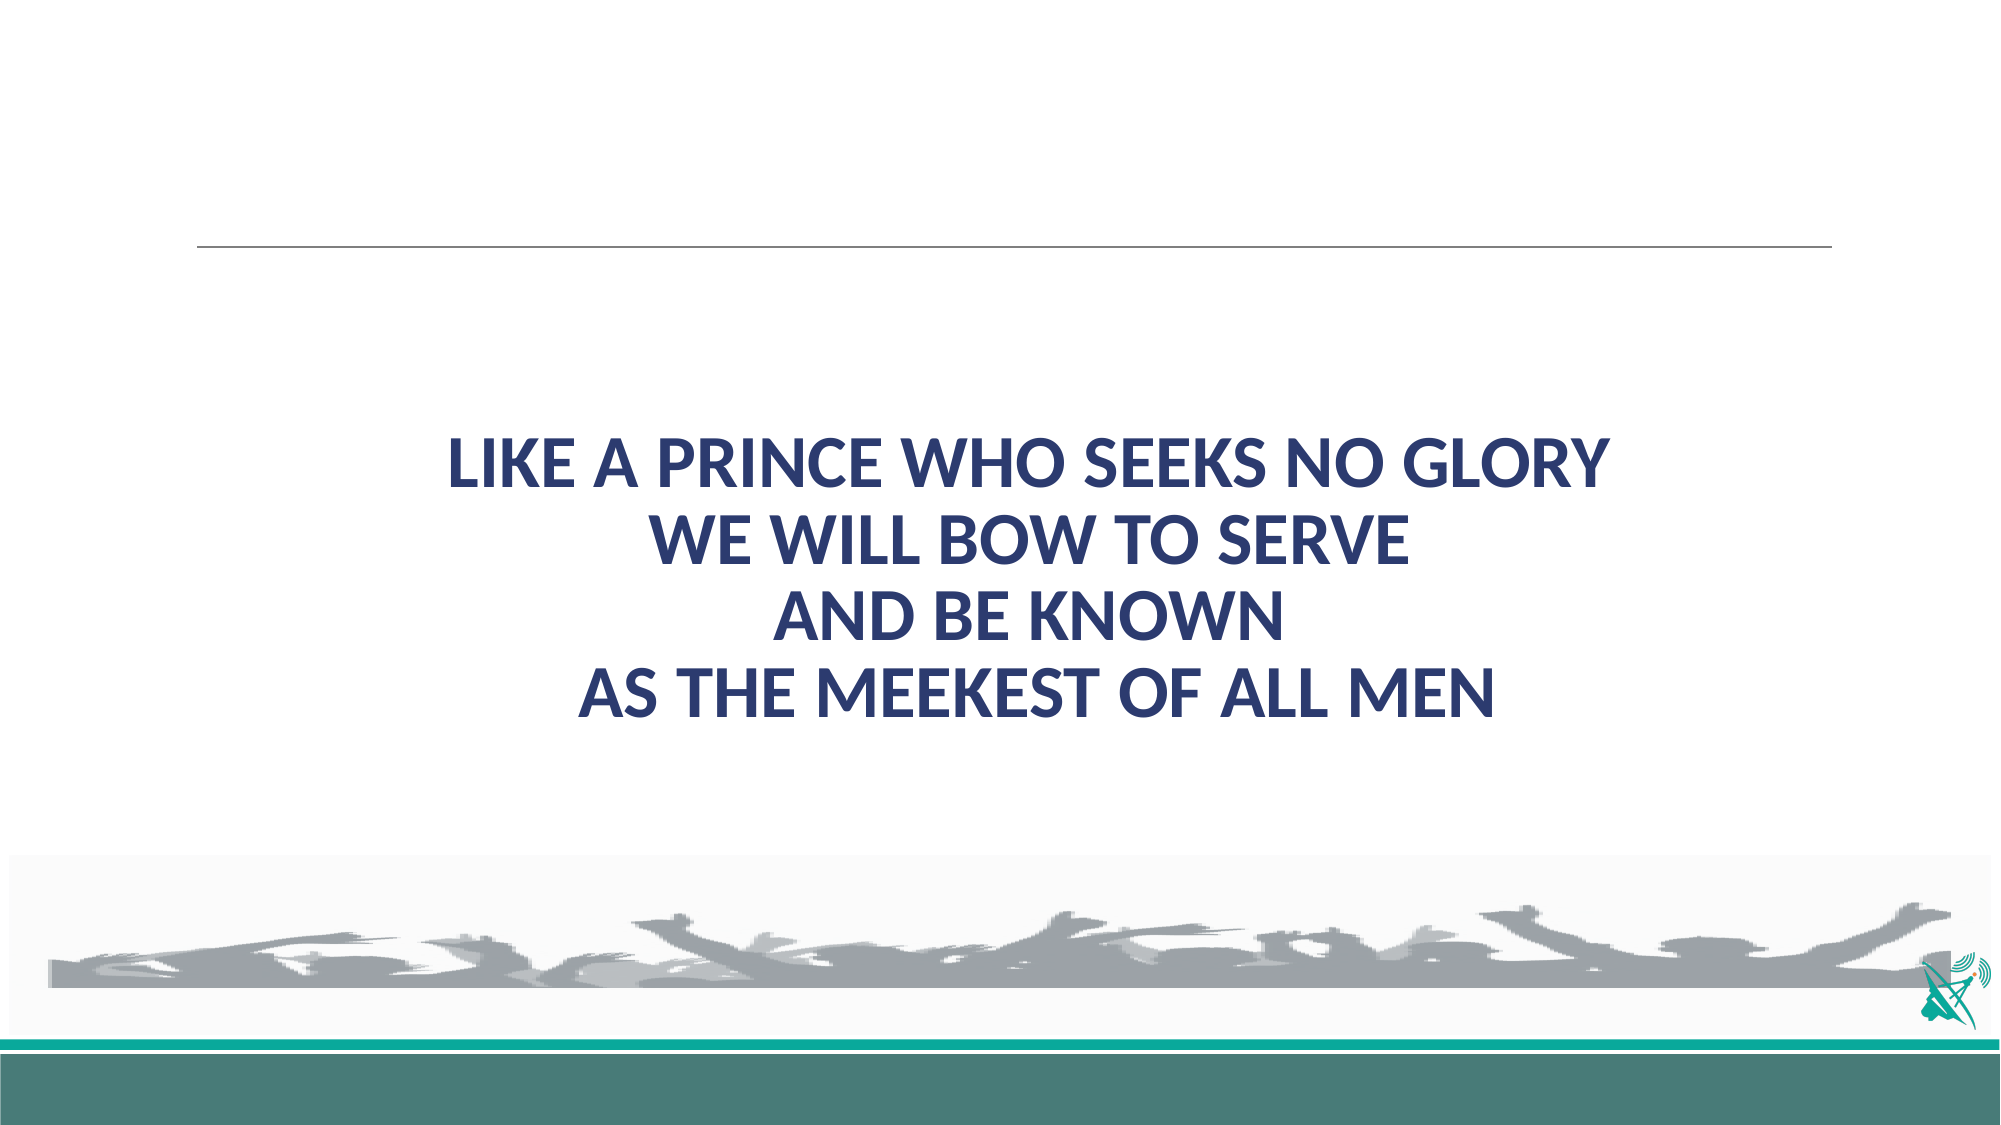

# LIKE A PRINCE WHO SEEKS NO GLORY WE WILL BOW TO SERVE AND BE KNOWN AS THE MEEKEST OF ALL MEN